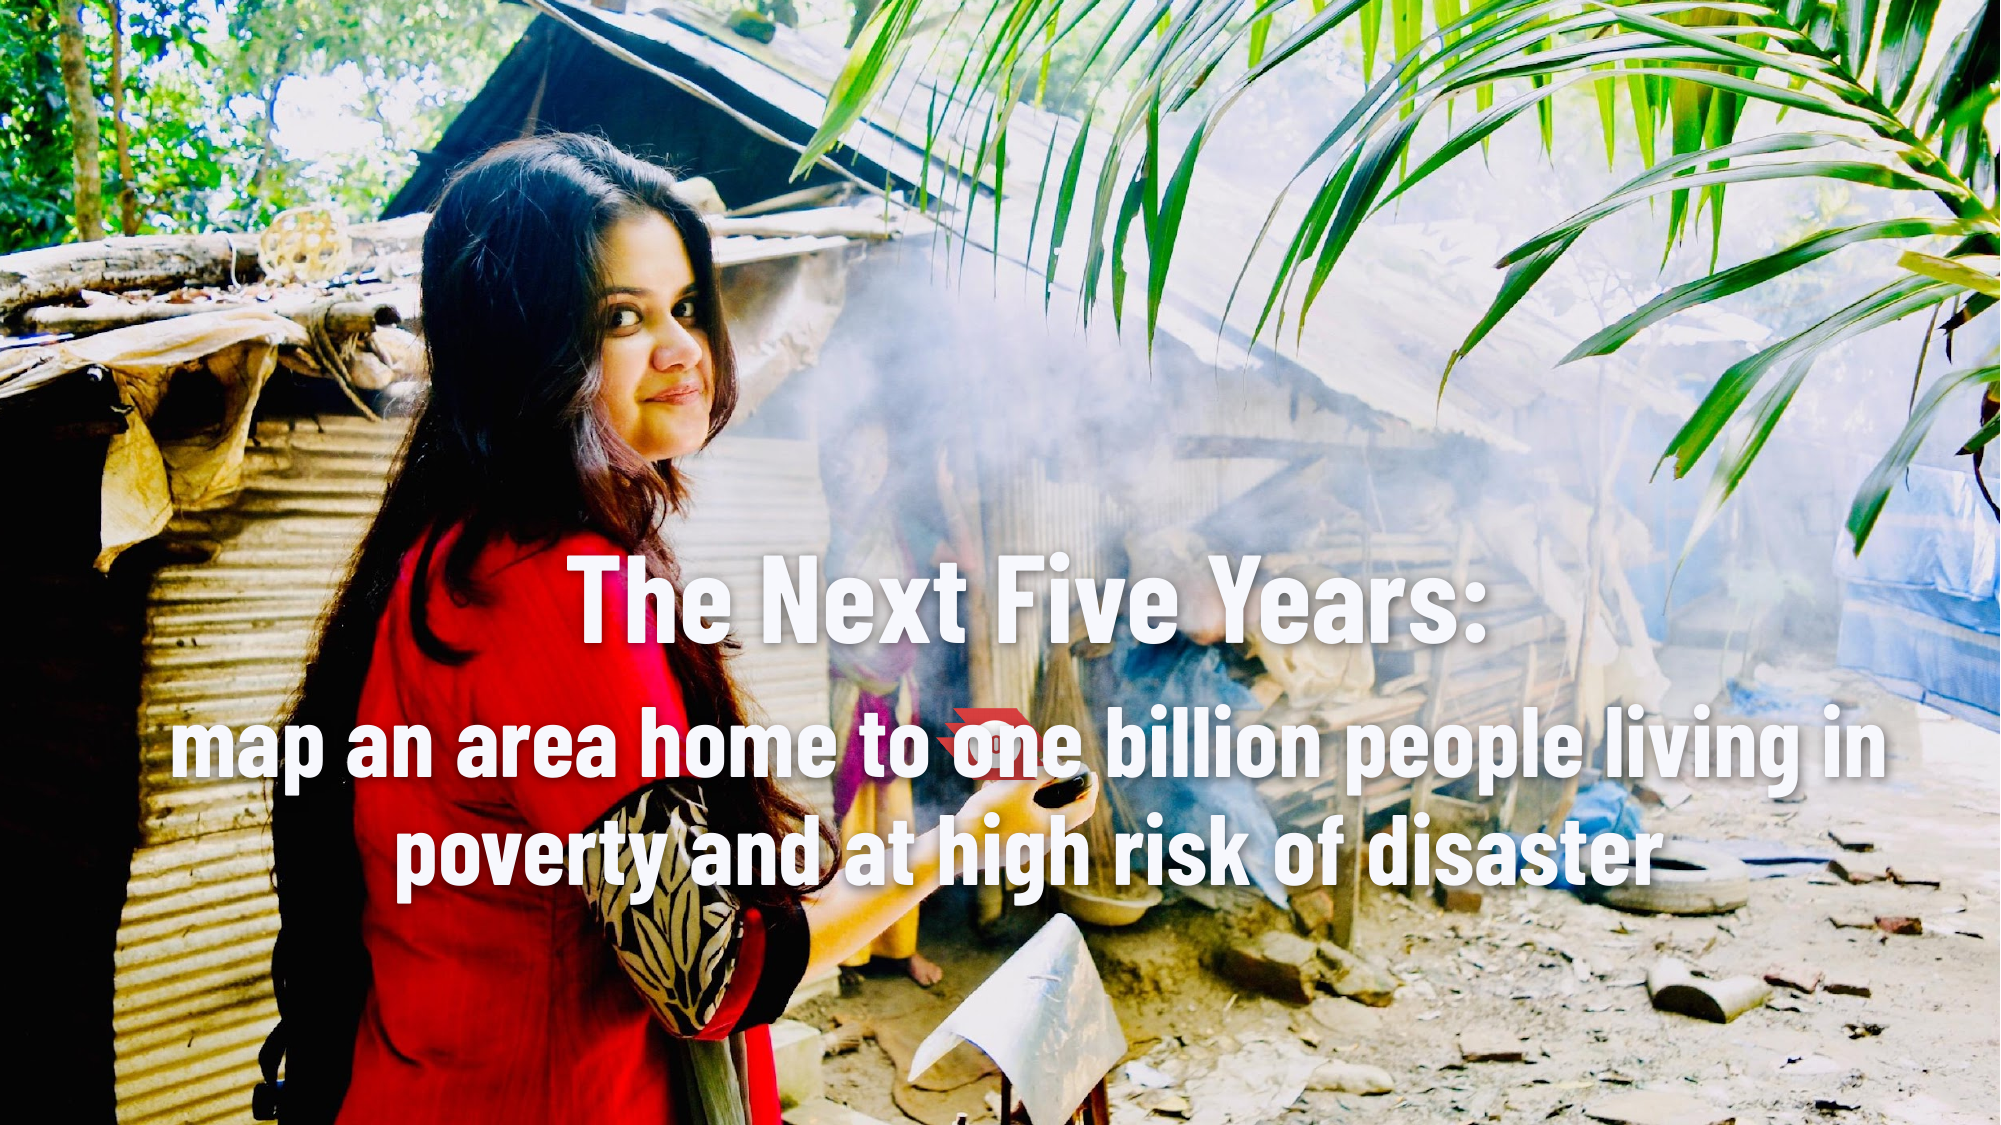

The Next Five Years:
map an area home to one billion people living in poverty and at high risk of disaster